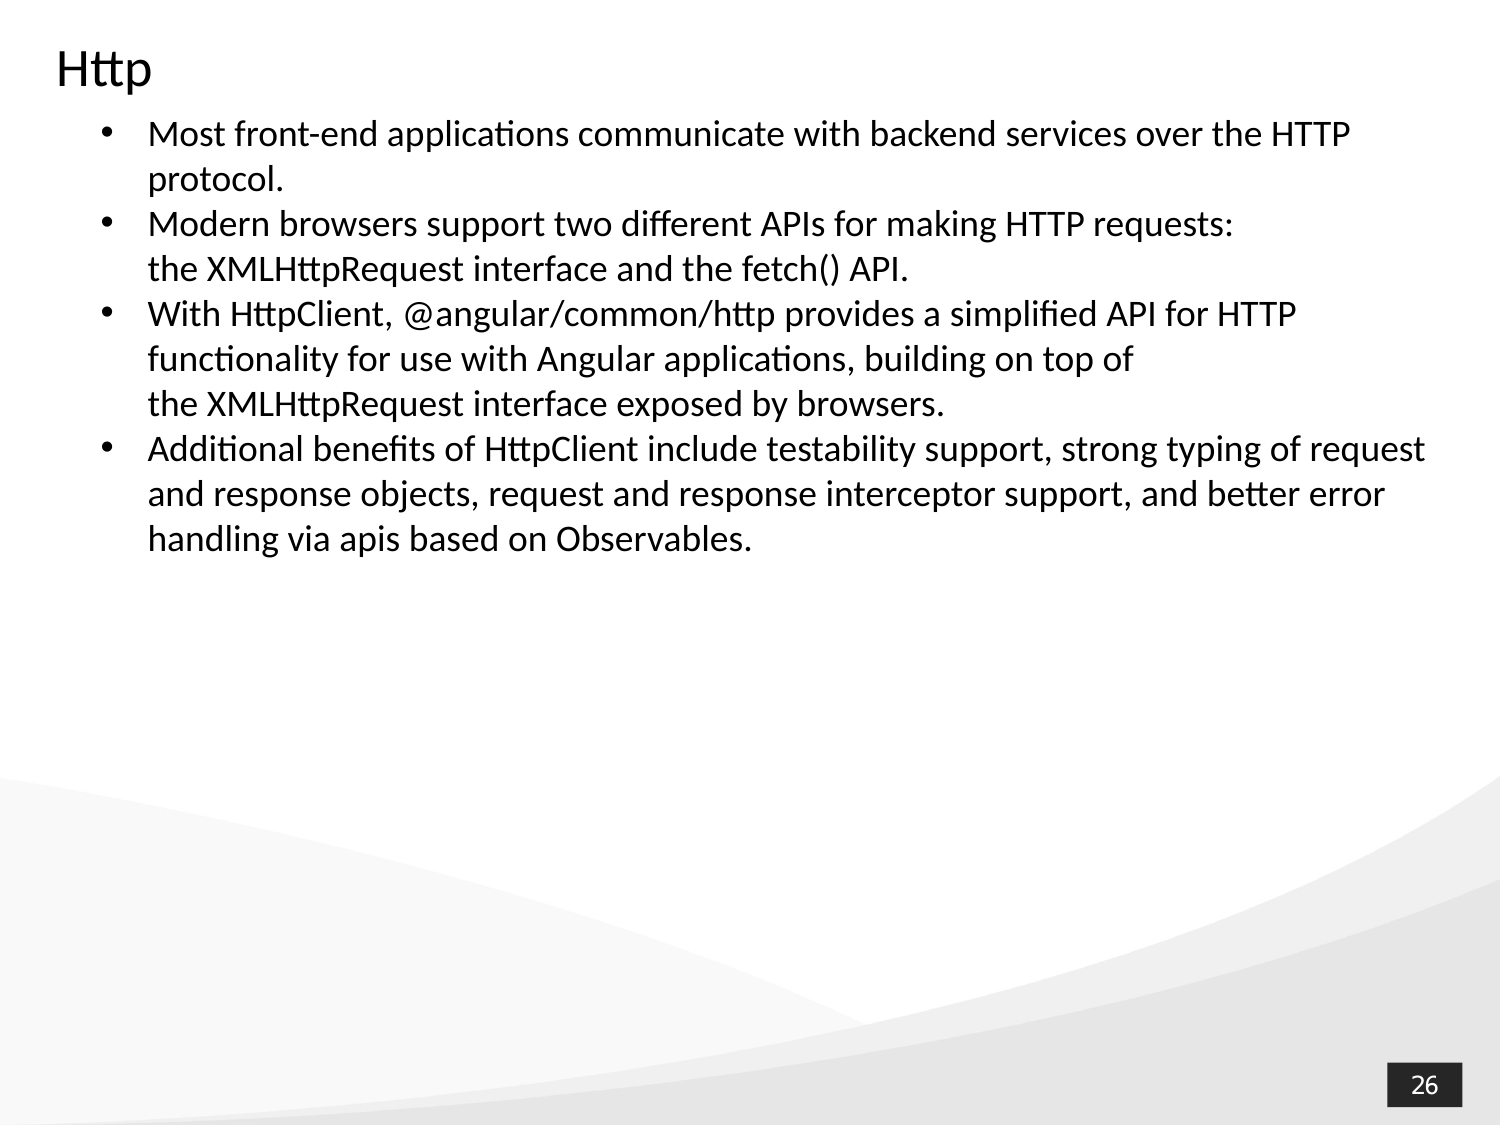

# Http
Most front-end applications communicate with backend services over the HTTP protocol.
Modern browsers support two different APIs for making HTTP requests: the XMLHttpRequest interface and the fetch() API.
With HttpClient, @angular/common/http provides a simplified API for HTTP functionality for use with Angular applications, building on top of the XMLHttpRequest interface exposed by browsers.
Additional benefits of HttpClient include testability support, strong typing of request and response objects, request and response interceptor support, and better error handling via apis based on Observables.